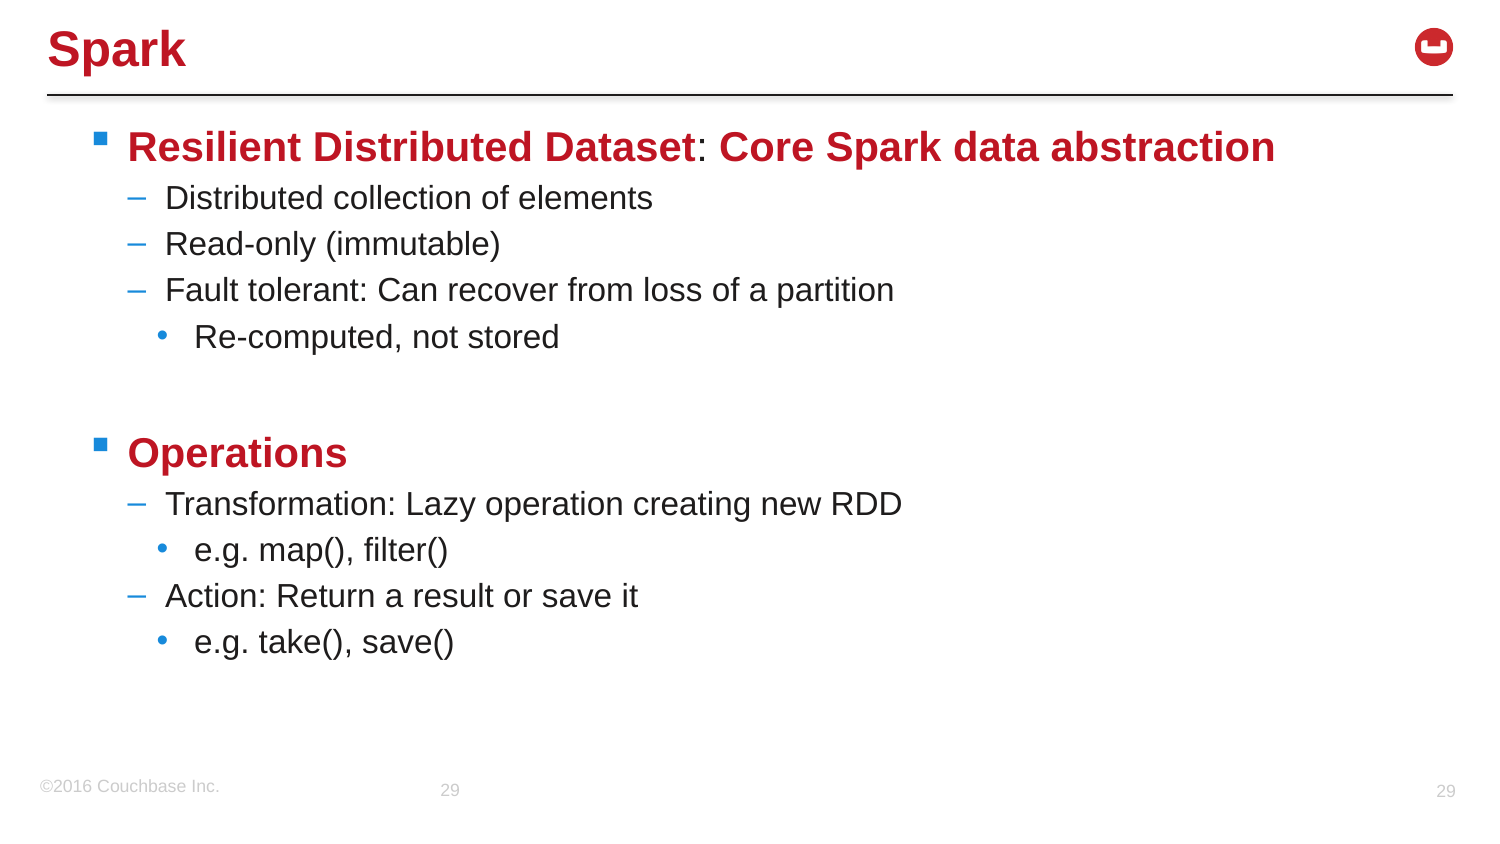

# Spark
Resilient Distributed Dataset: Core Spark data abstraction
Distributed collection of elements
Read-only (immutable)
Fault tolerant: Can recover from loss of a partition
Re-computed, not stored

Operations
Transformation: Lazy operation creating new RDD
e.g. map(), filter()
Action: Return a result or save it
e.g. take(), save()

29